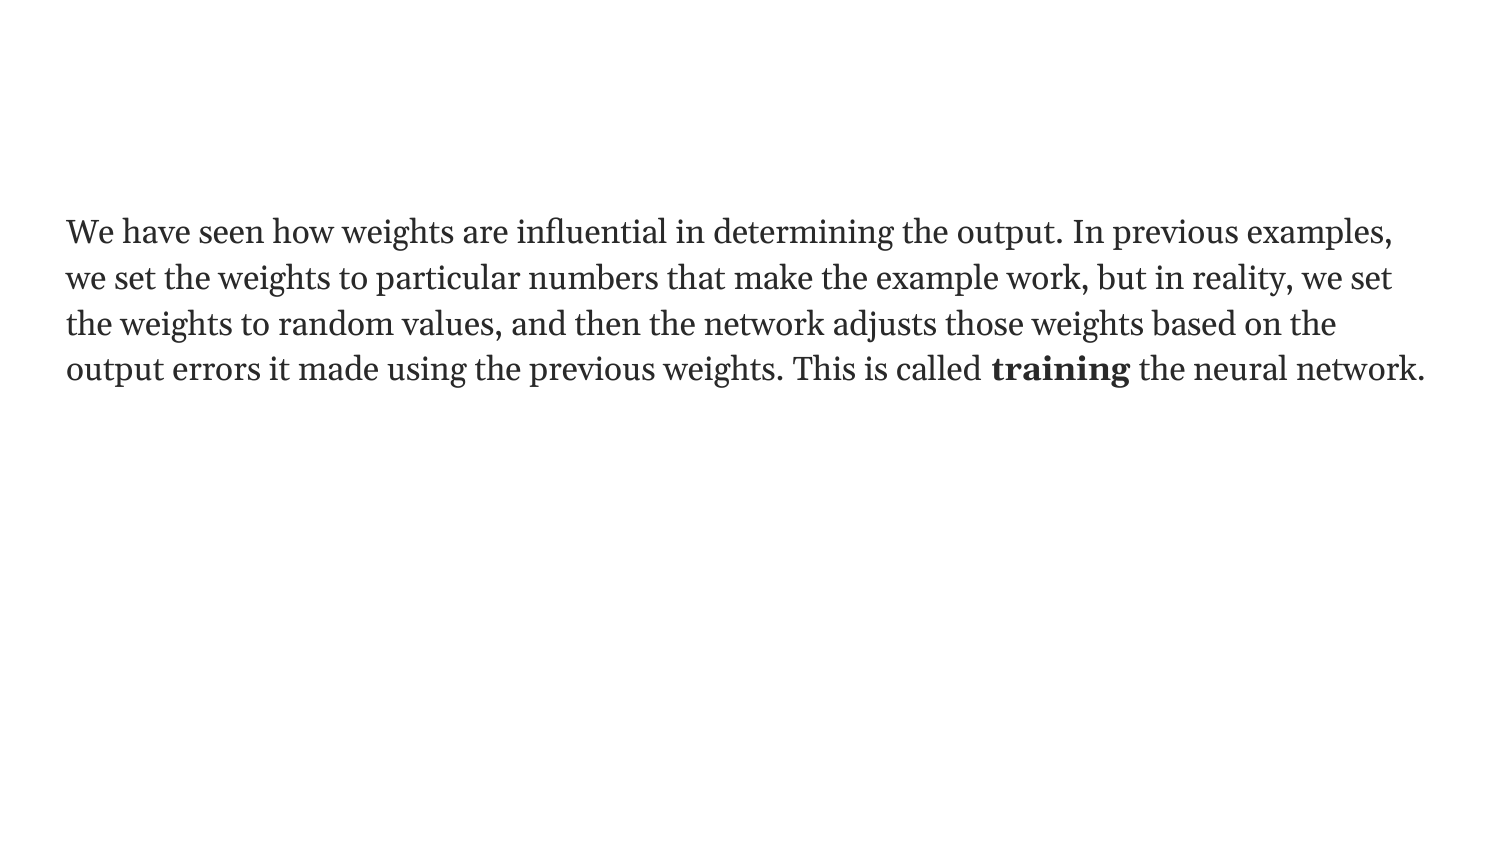

#
We have seen how weights are influential in determining the output. In previous examples, we set the weights to particular numbers that make the example work, but in reality, we set the weights to random values, and then the network adjusts those weights based on the output errors it made using the previous weights. This is called training the neural network.